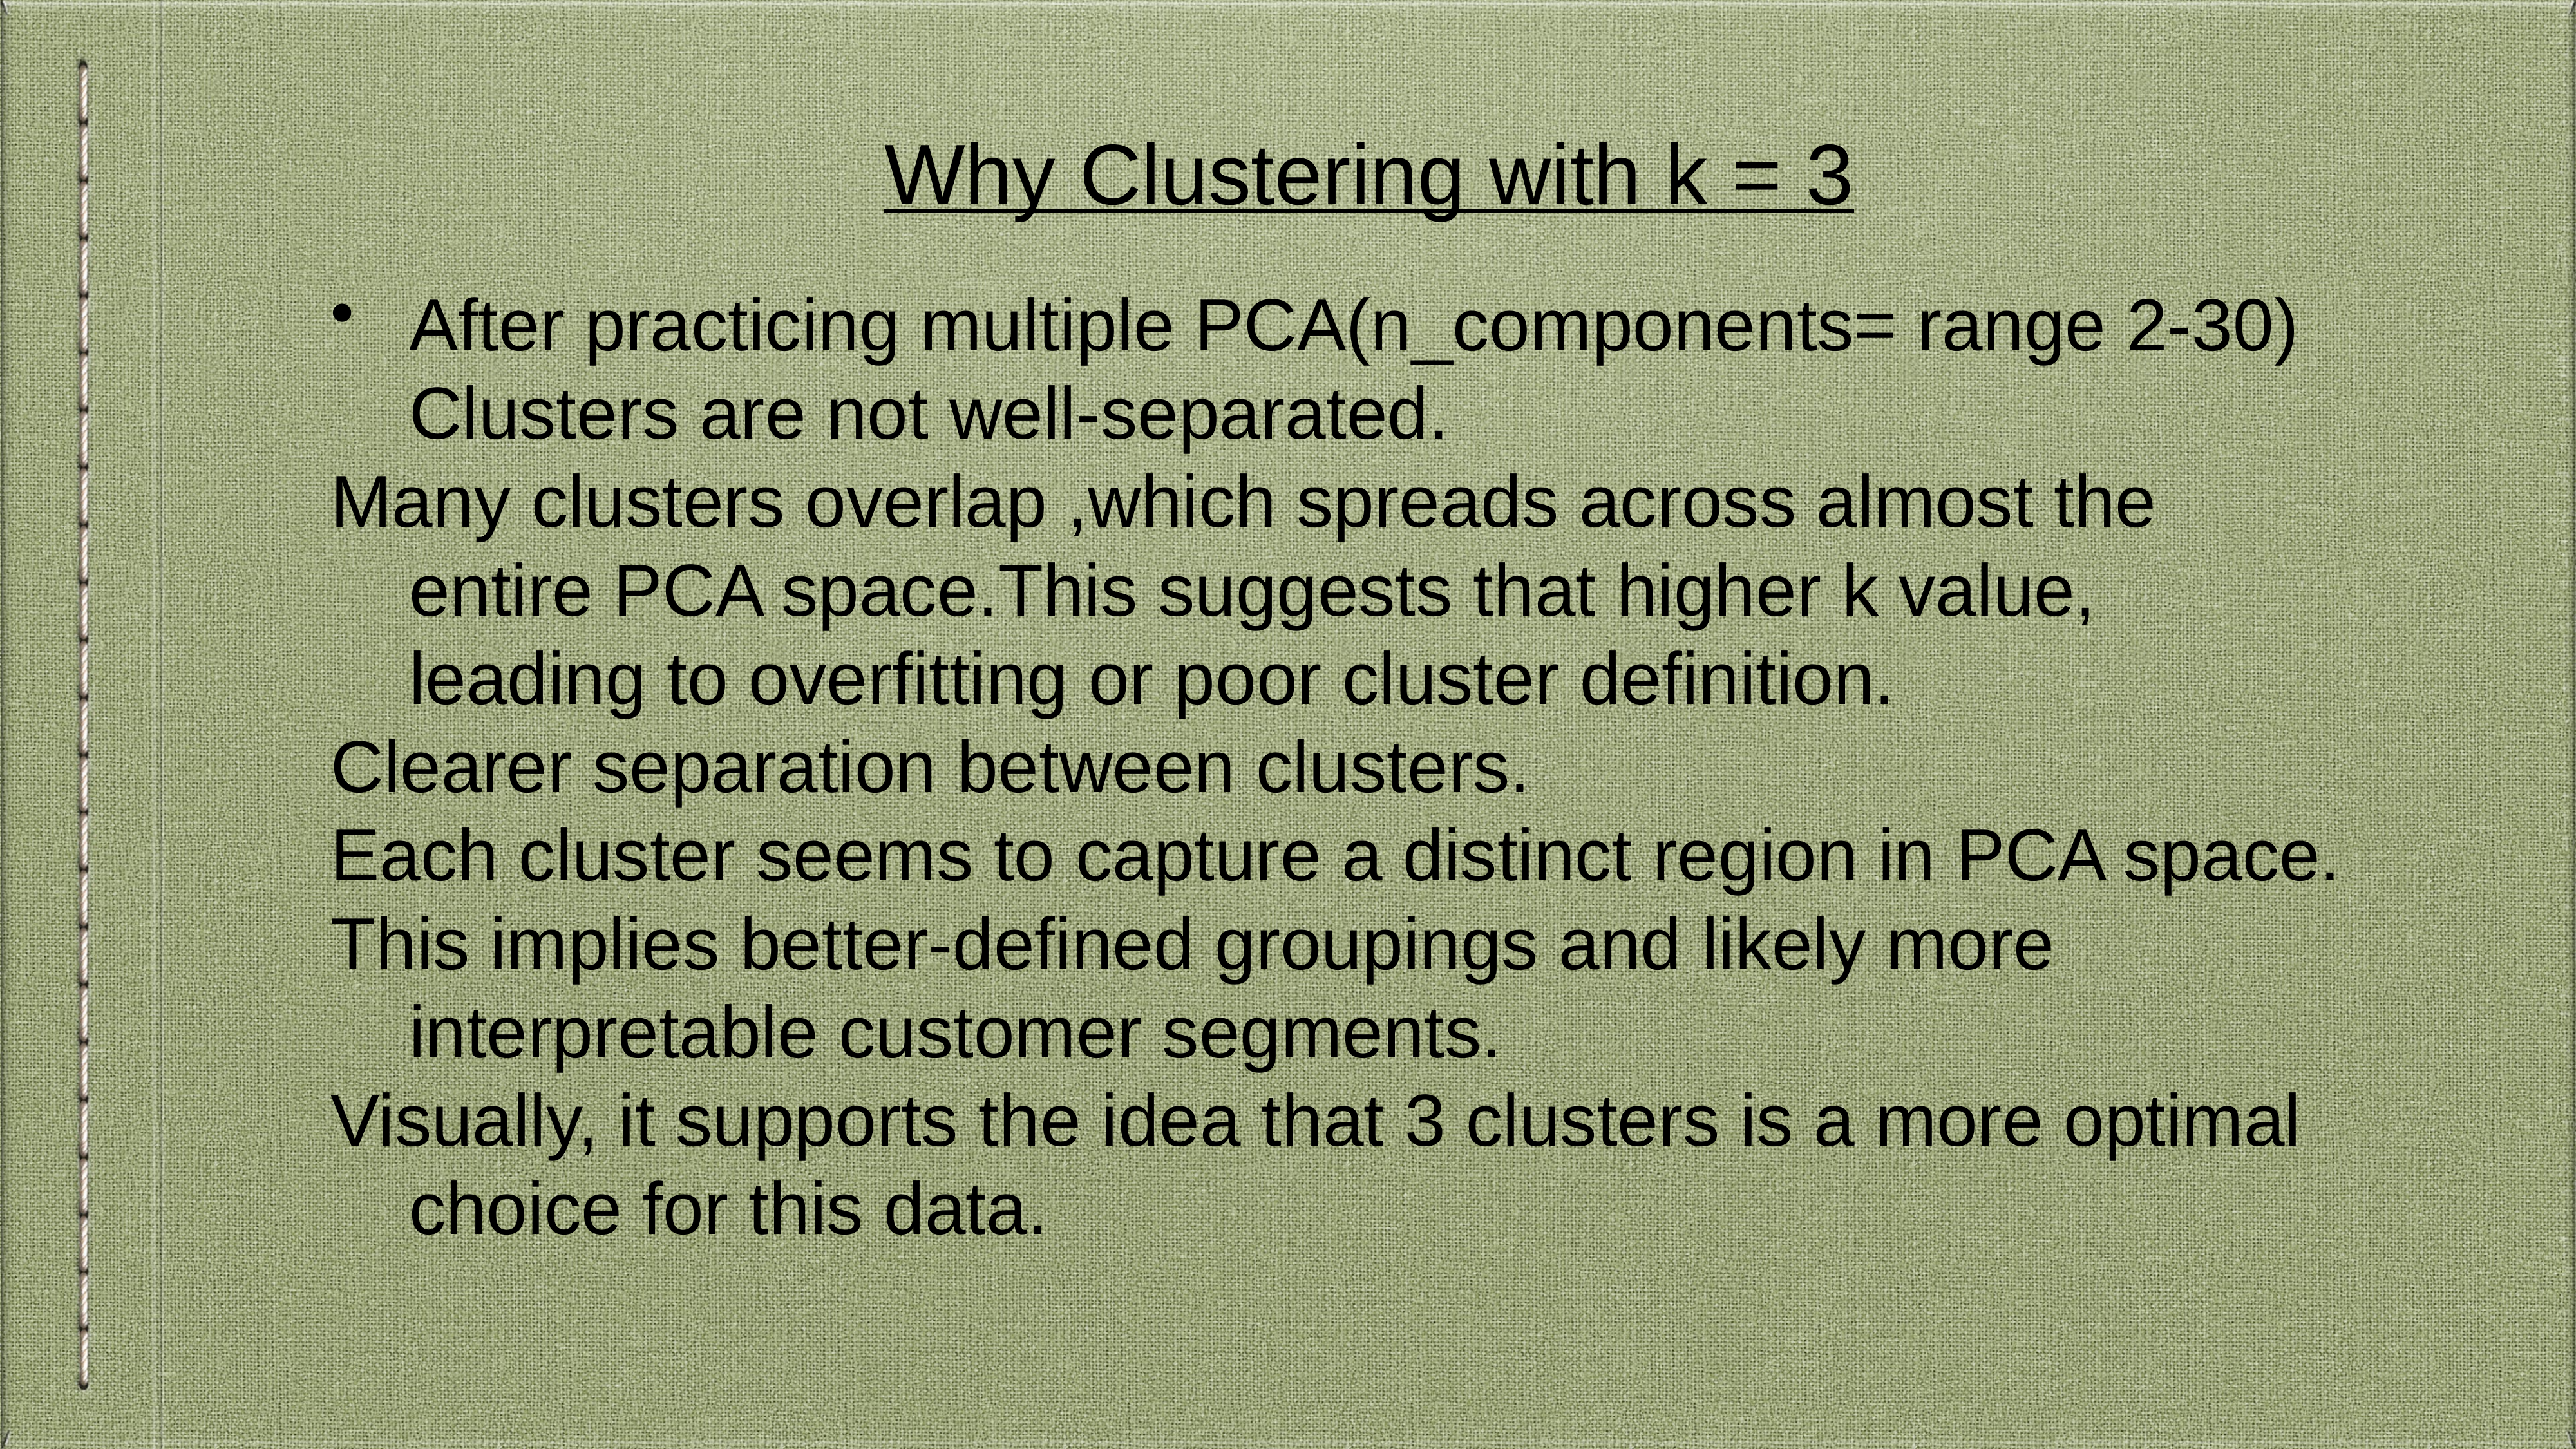

Why Clustering with k = 3
# After practicing multiple PCA(n_components= range 2-30) Clusters are not well-separated.
Many clusters overlap ,which spreads across almost the entire PCA space.This suggests that higher k value, leading to overfitting or poor cluster definition.
Clearer separation between clusters.
Each cluster seems to capture a distinct region in PCA space.
This implies better-defined groupings and likely more interpretable customer segments.
Visually, it supports the idea that 3 clusters is a more optimal choice for this data.